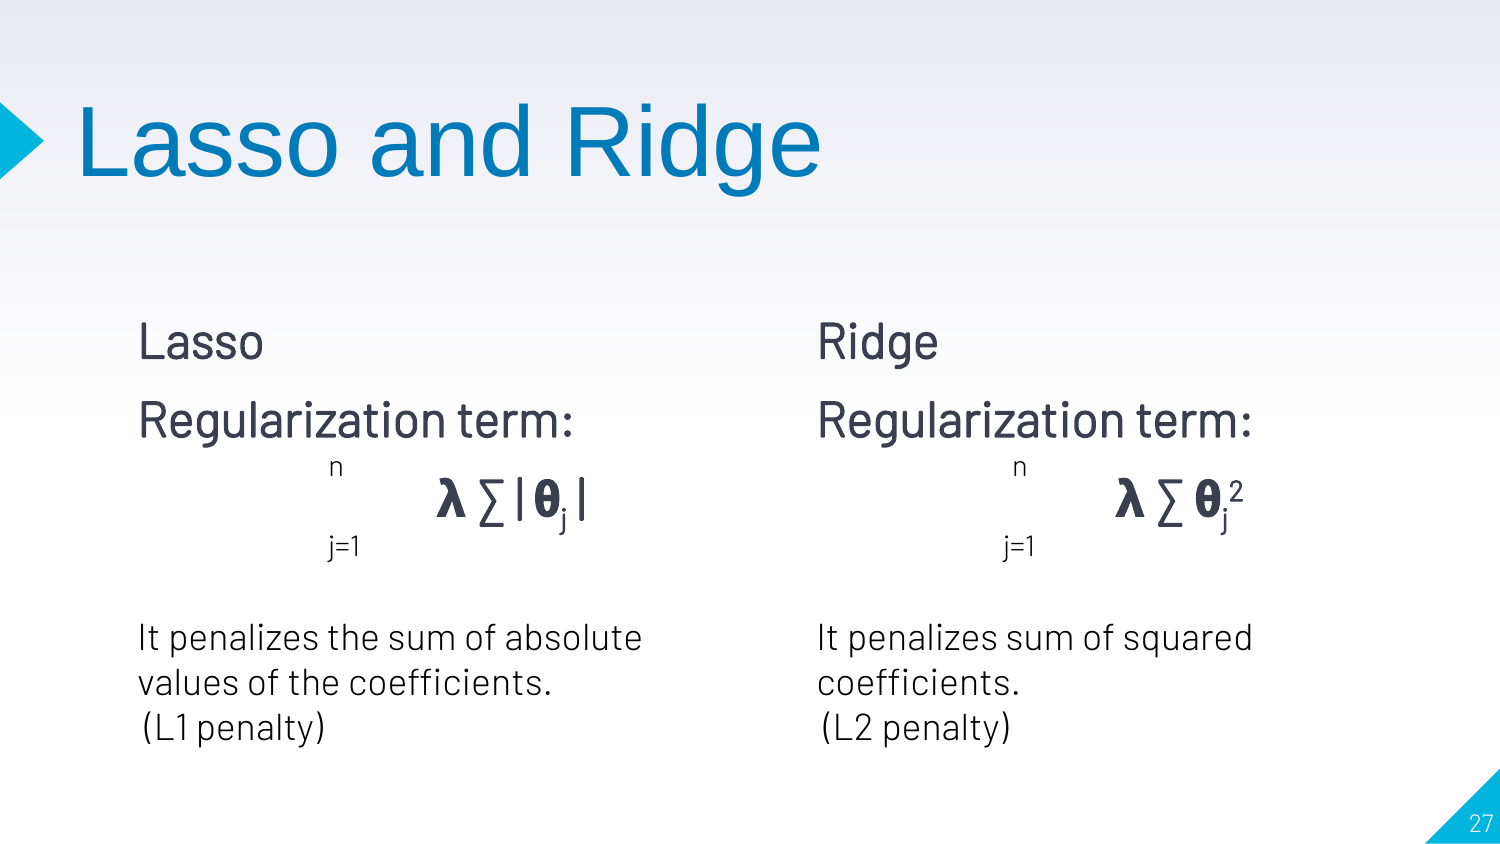

# Lasso and Ridge
Lasso
Regularization term:
	 	λ ∑ | θj |

It penalizes the sum of absolute values of the coefficients.
 (L1 penalty)

Ridge
Regularization term:
		λ ∑ θj2

It penalizes sum of squared coefficients.
 (L2 penalty)

n
n
j=1
j=1

27